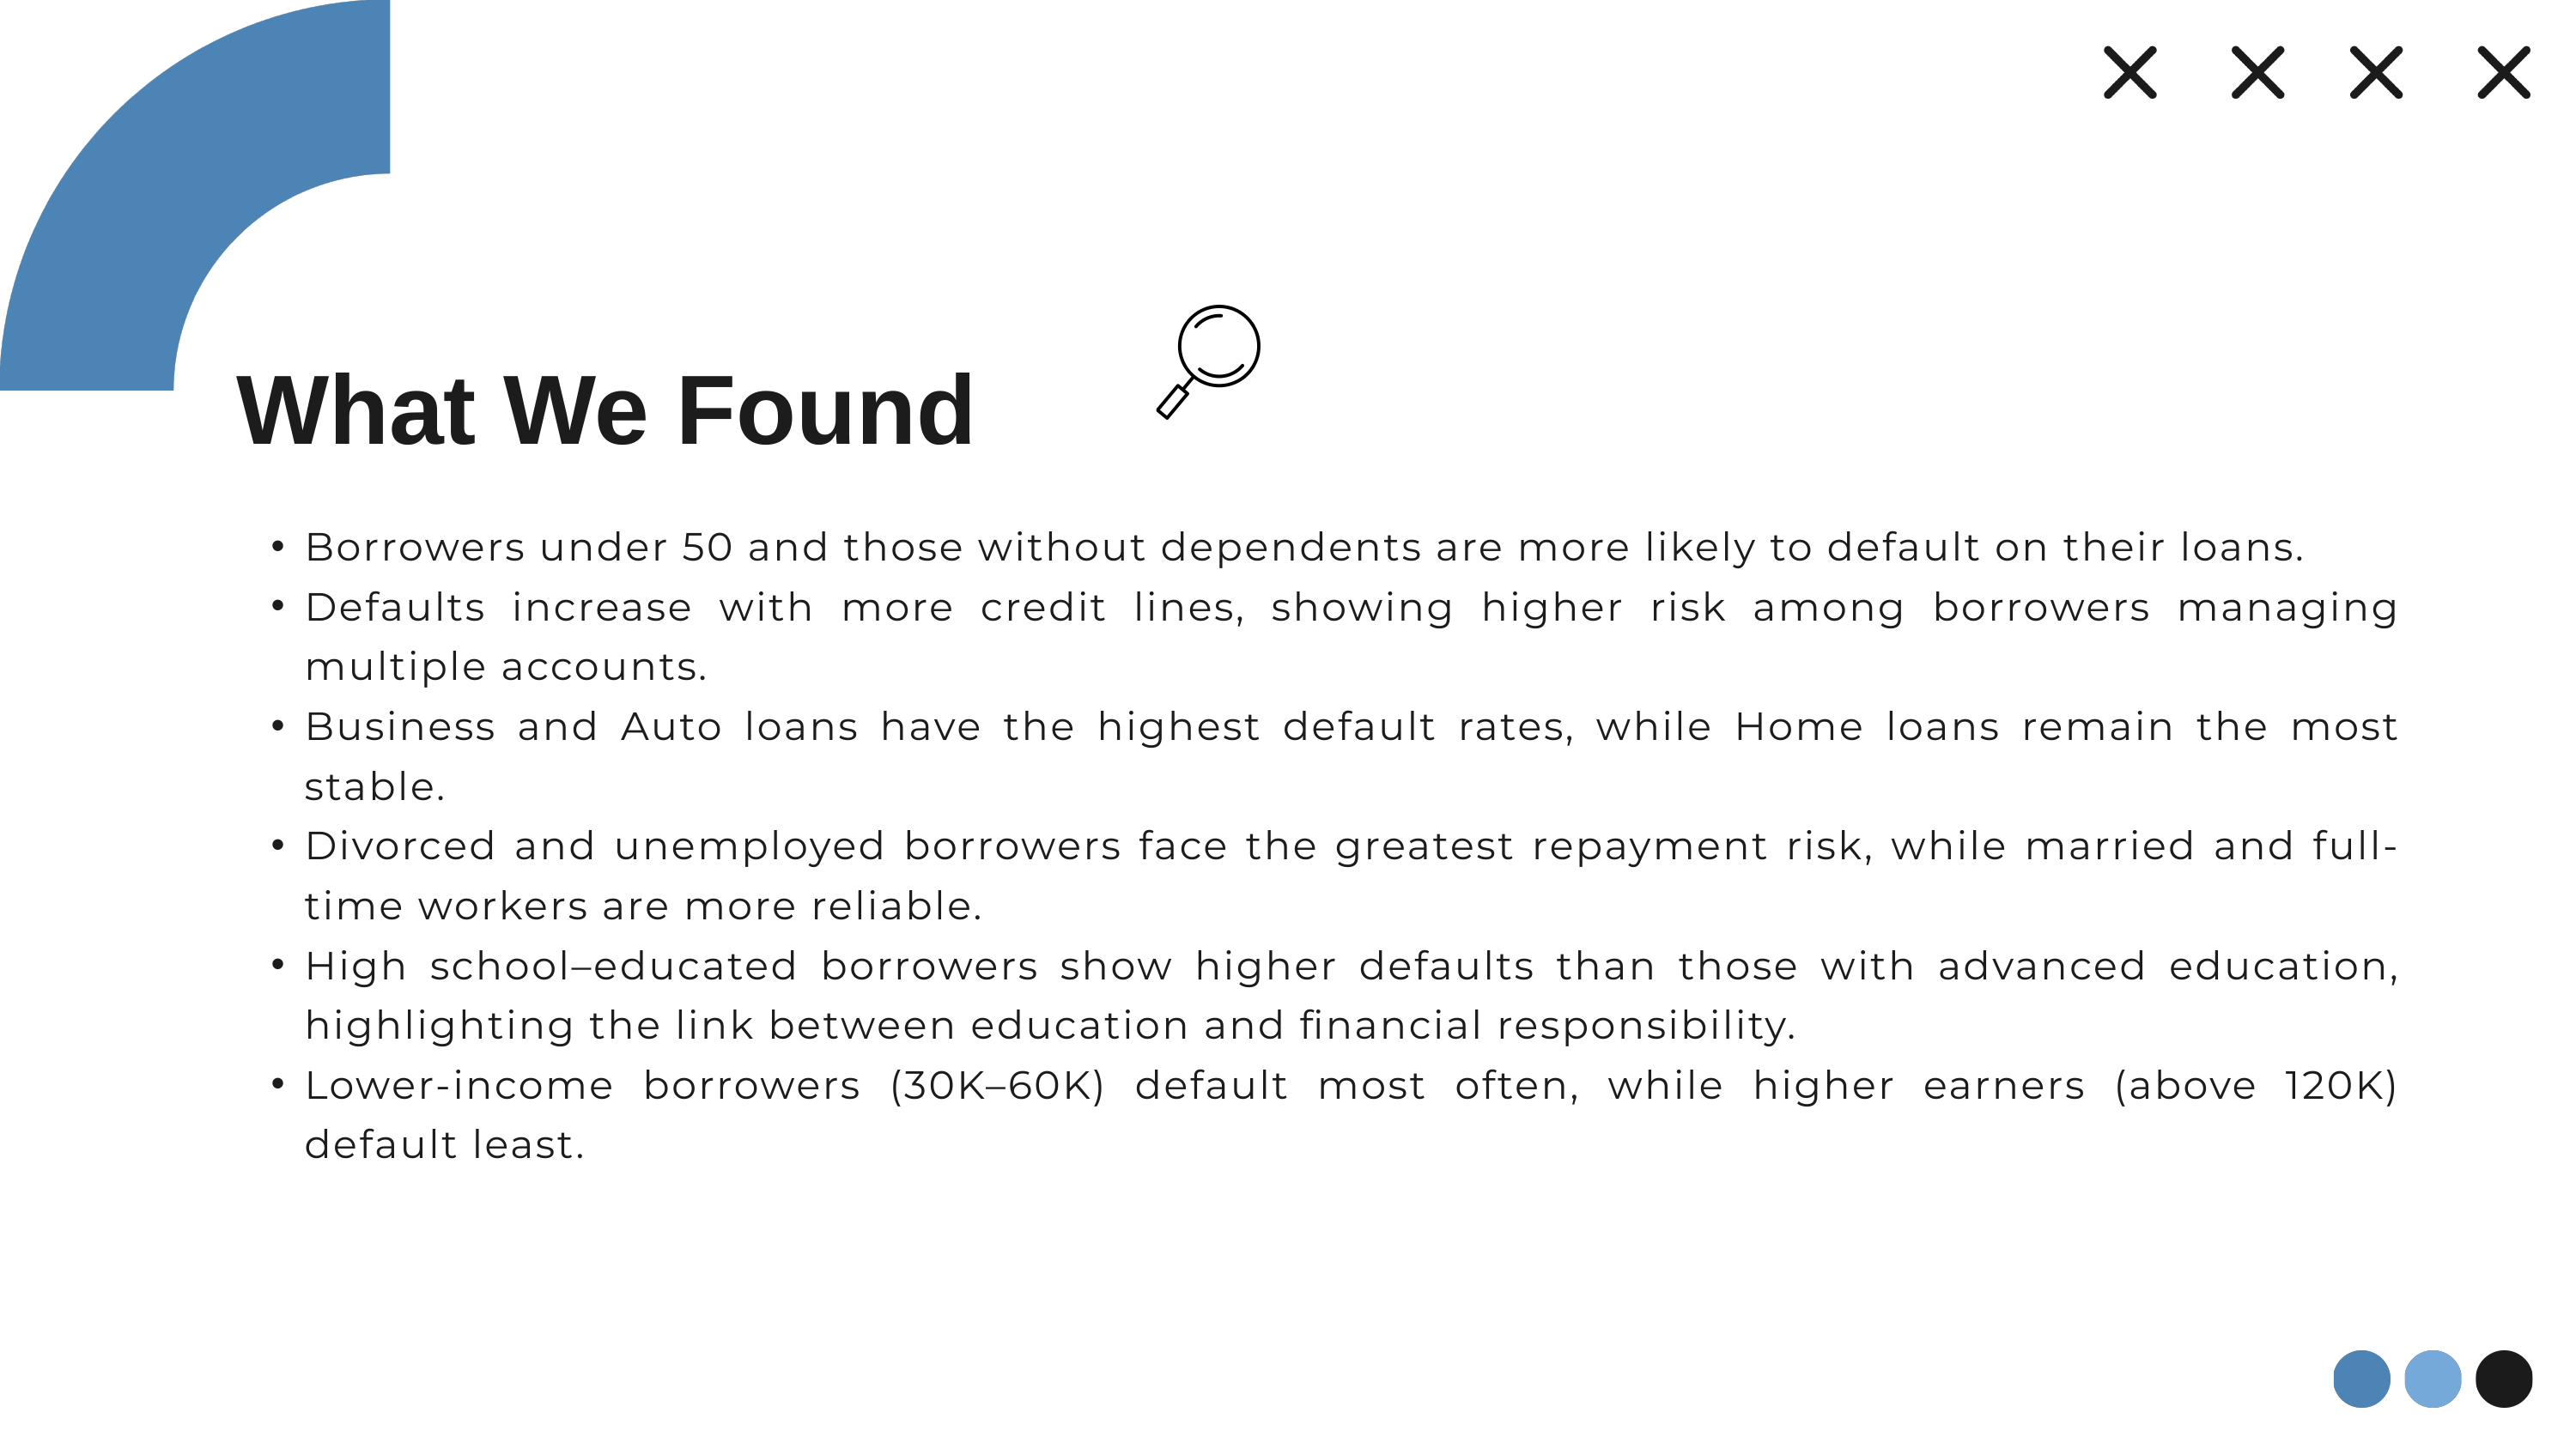

What We Found
Borrowers under 50 and those without dependents are more likely to default on their loans.
Defaults increase with more credit lines, showing higher risk among borrowers managing multiple accounts.
Business and Auto loans have the highest default rates, while Home loans remain the most stable.
Divorced and unemployed borrowers face the greatest repayment risk, while married and full-time workers are more reliable.
High school–educated borrowers show higher defaults than those with advanced education, highlighting the link between education and financial responsibility.
Lower-income borrowers (30K–60K) default most often, while higher earners (above 120K) default least.